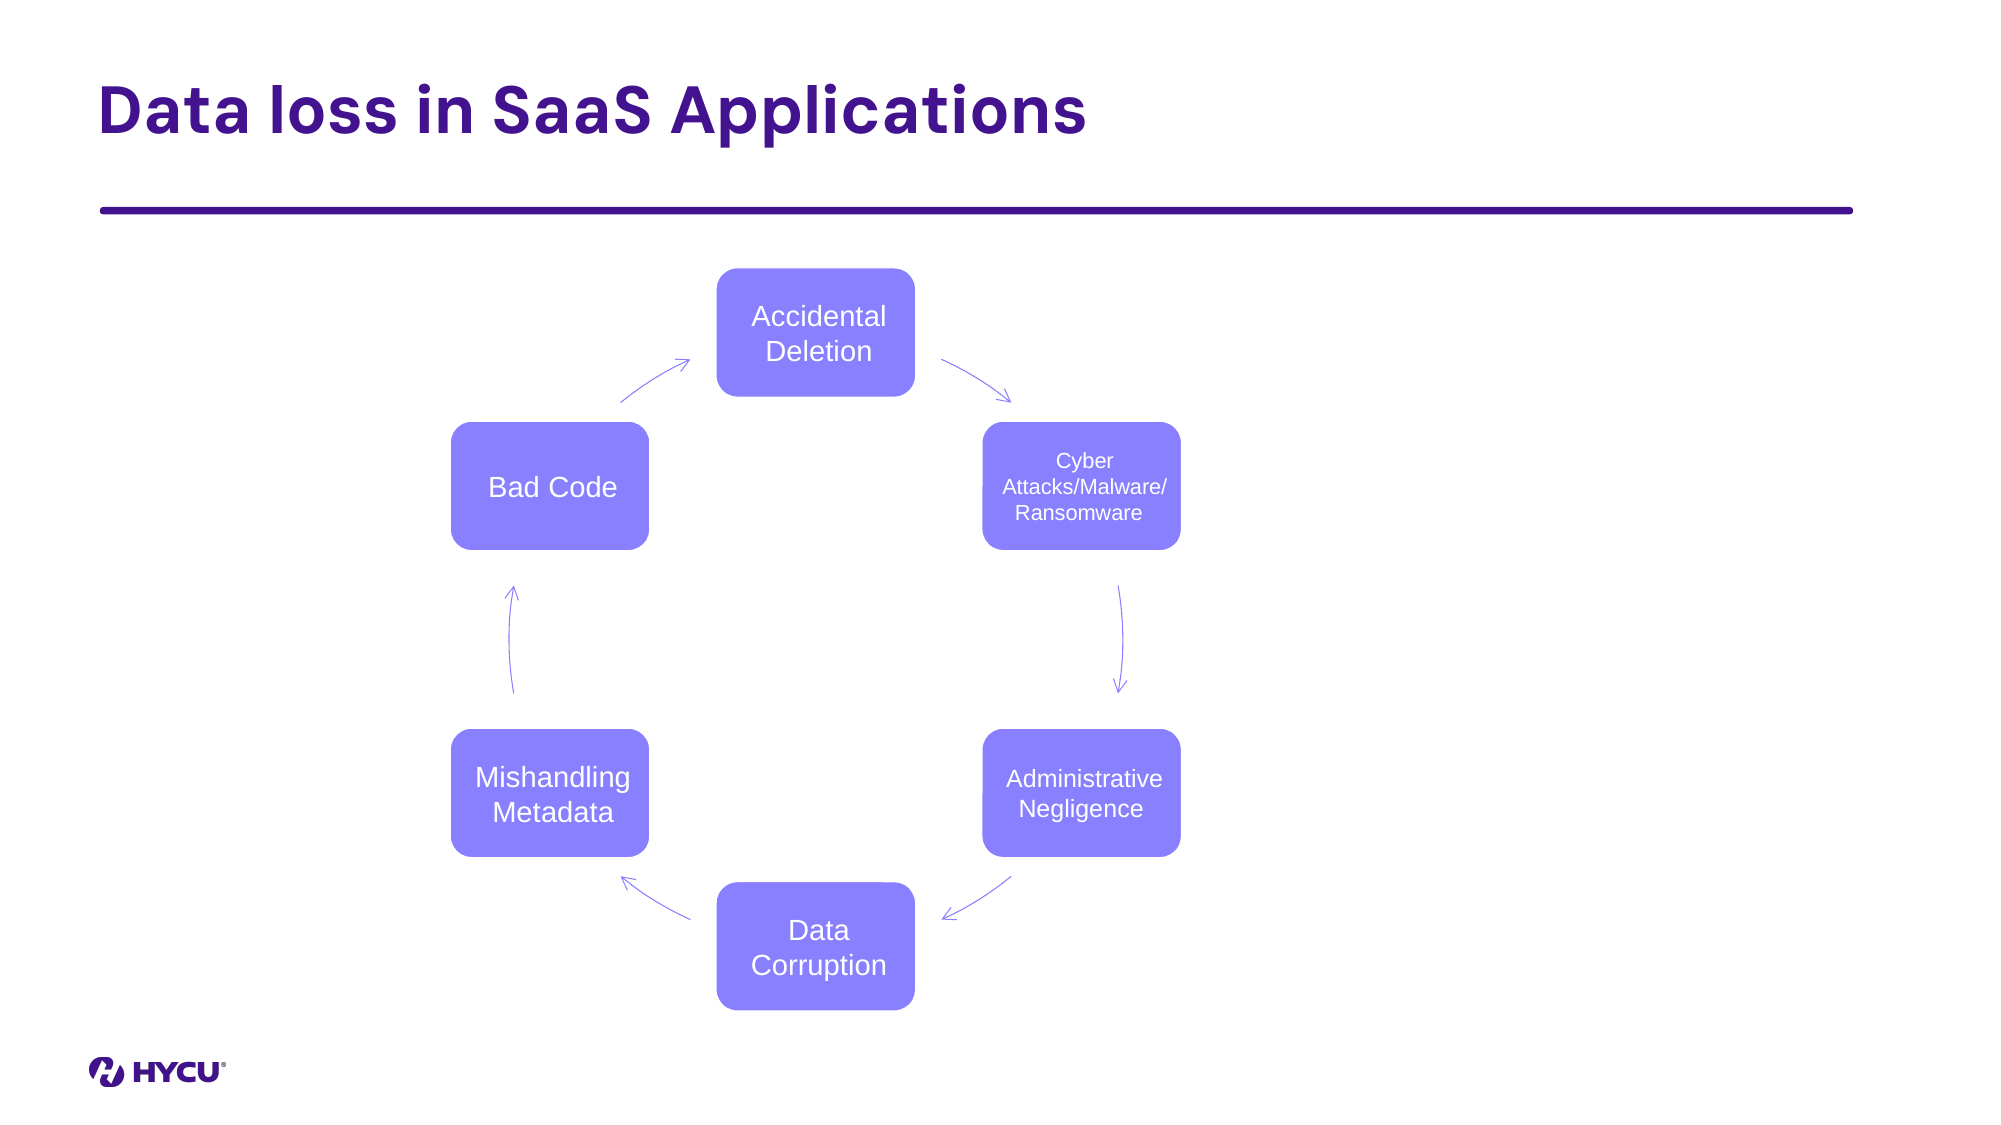

# Data loss in SaaS Applications
Accidental Deletion
Cyber Attacks/Malware/Ransomware
Administrative Negligence
Data Corruption
Mishandling Metadata
Bad Code